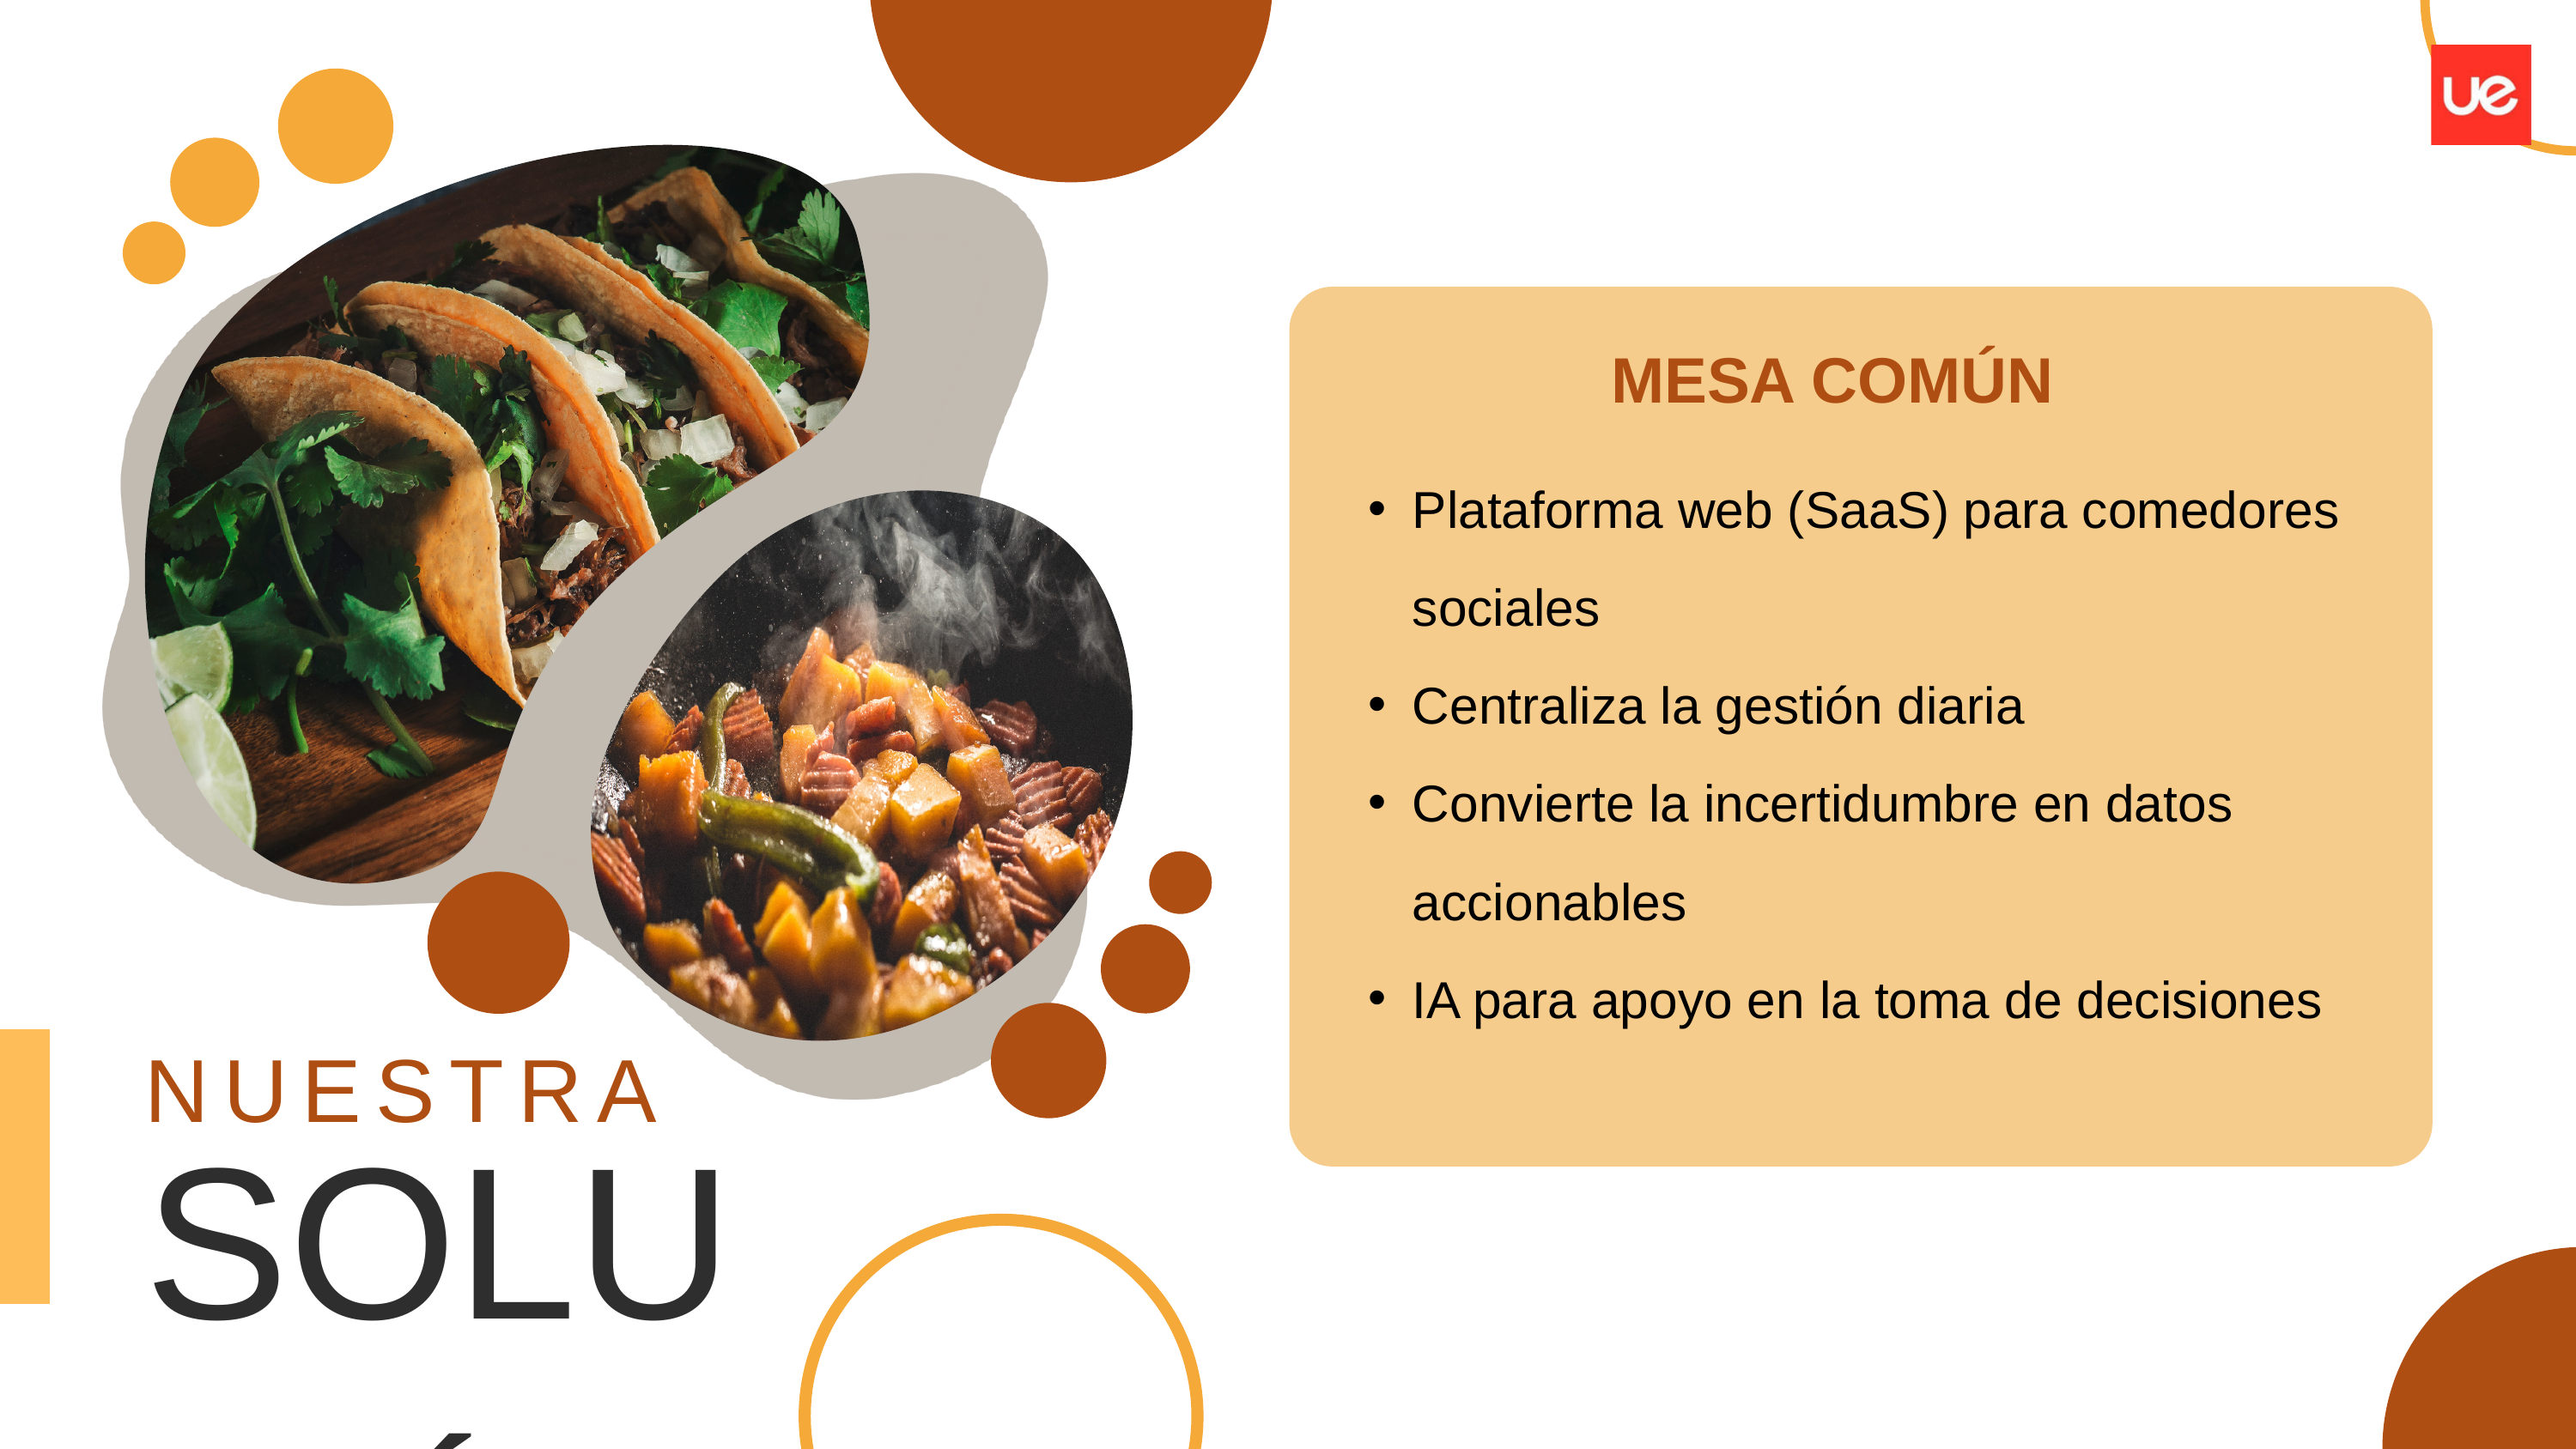

MESA COMÚN
Plataforma web (SaaS) para comedores sociales
Centraliza la gestión diaria
Convierte la incertidumbre en datos accionables
IA para apoyo en la toma de decisiones

NUESTRA

SOLUCIÓN